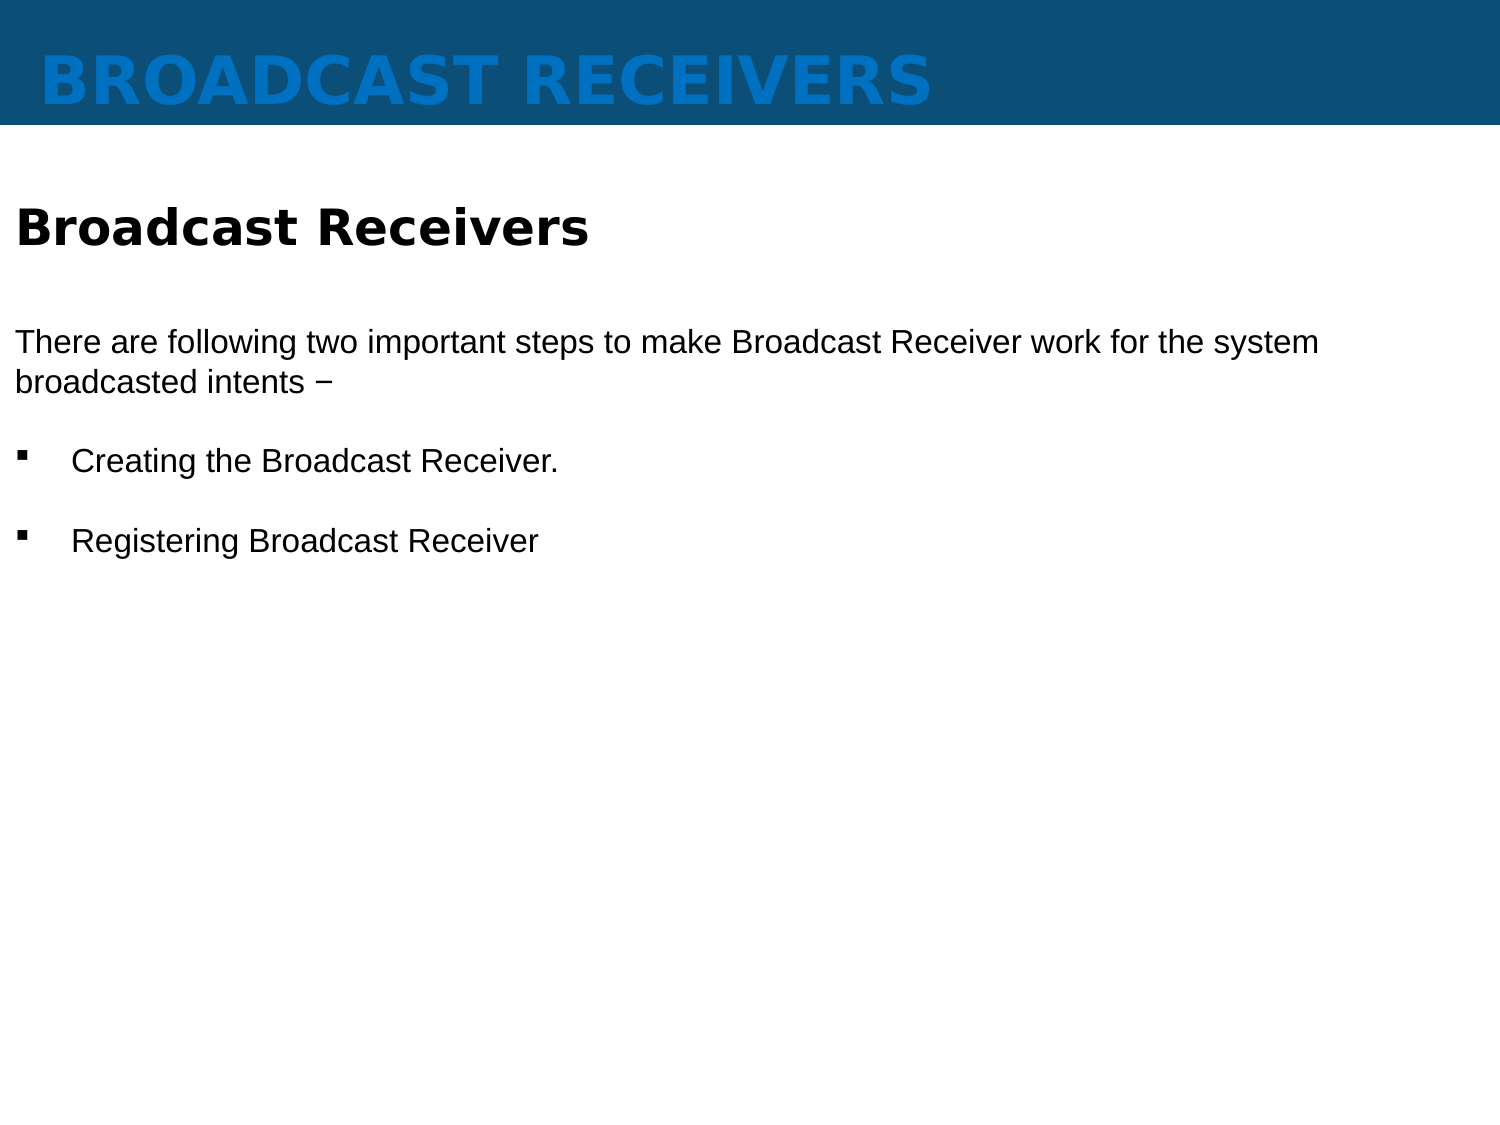

# BROADCAST RECEIVERS
Broadcast Receivers
There are following two important steps to make Broadcast Receiver work for the system broadcasted intents −

Creating the Broadcast Receiver.

Registering Broadcast Receiver